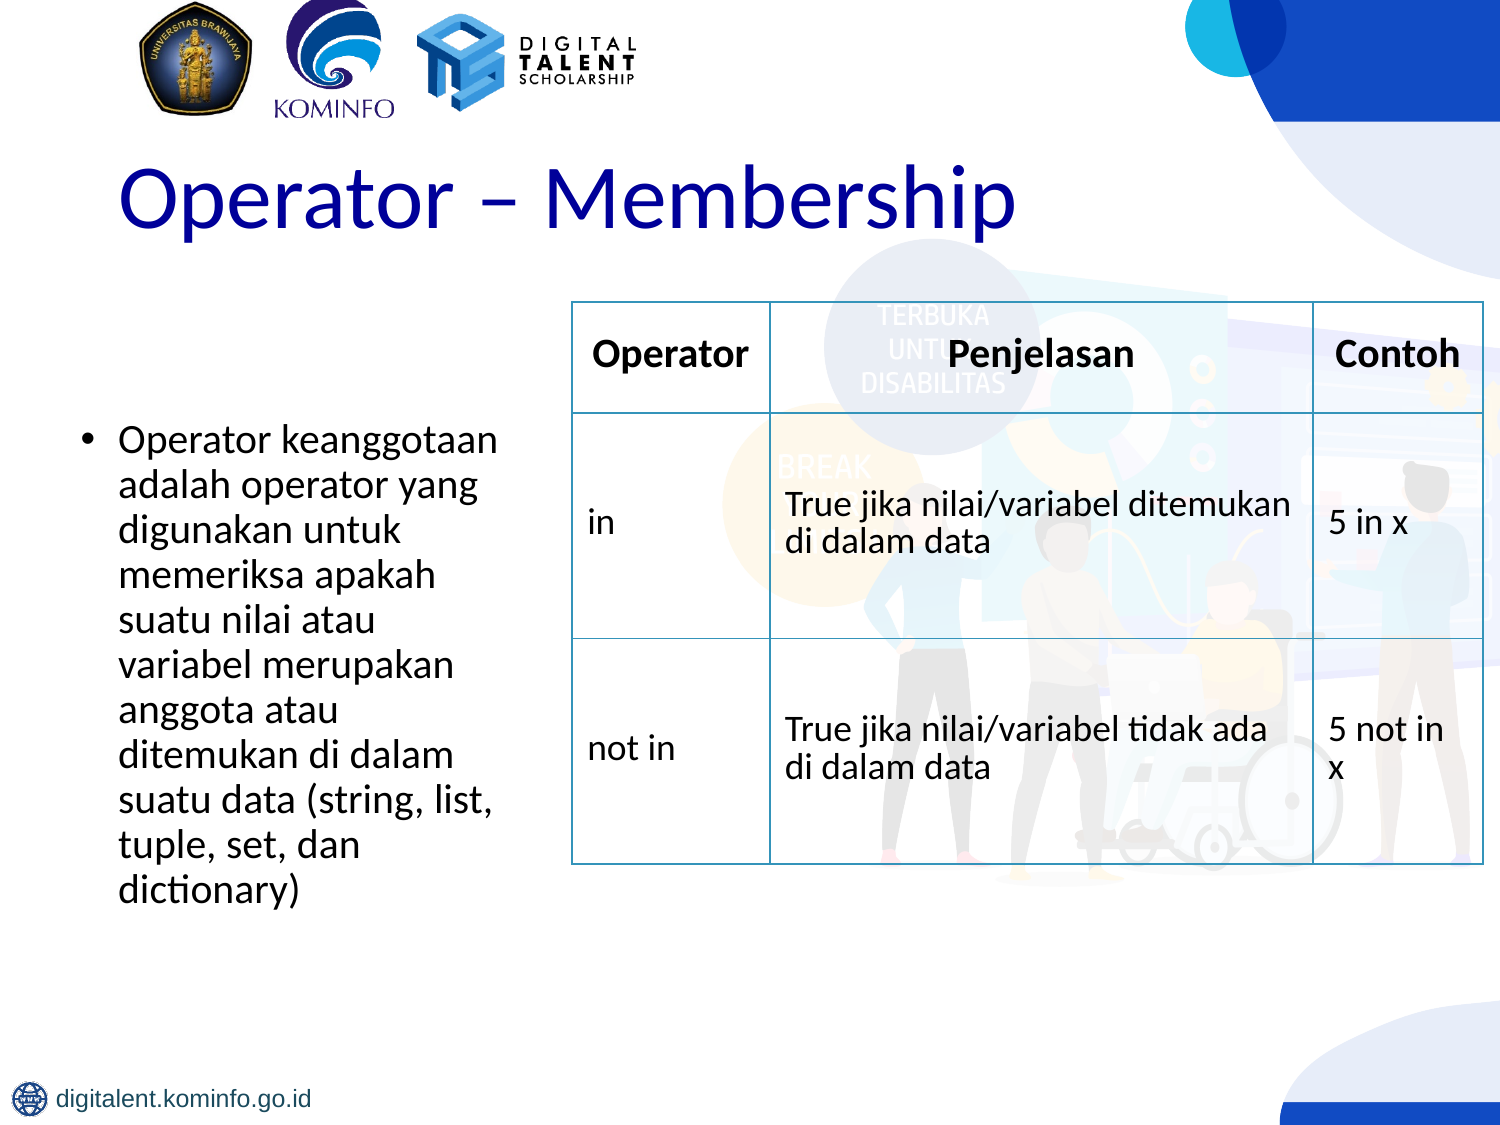

# Operator – Membership
| Operator | Penjelasan | Contoh |
| --- | --- | --- |
| in | True jika nilai/variabel ditemukan di dalam data | 5 in x |
| not in | True jika nilai/variabel tidak ada di dalam data | 5 not in x |
Operator keanggotaan adalah operator yang digunakan untuk memeriksa apakah suatu nilai atau variabel merupakan anggota atau ditemukan di dalam suatu data (string, list, tuple, set, dan dictionary)